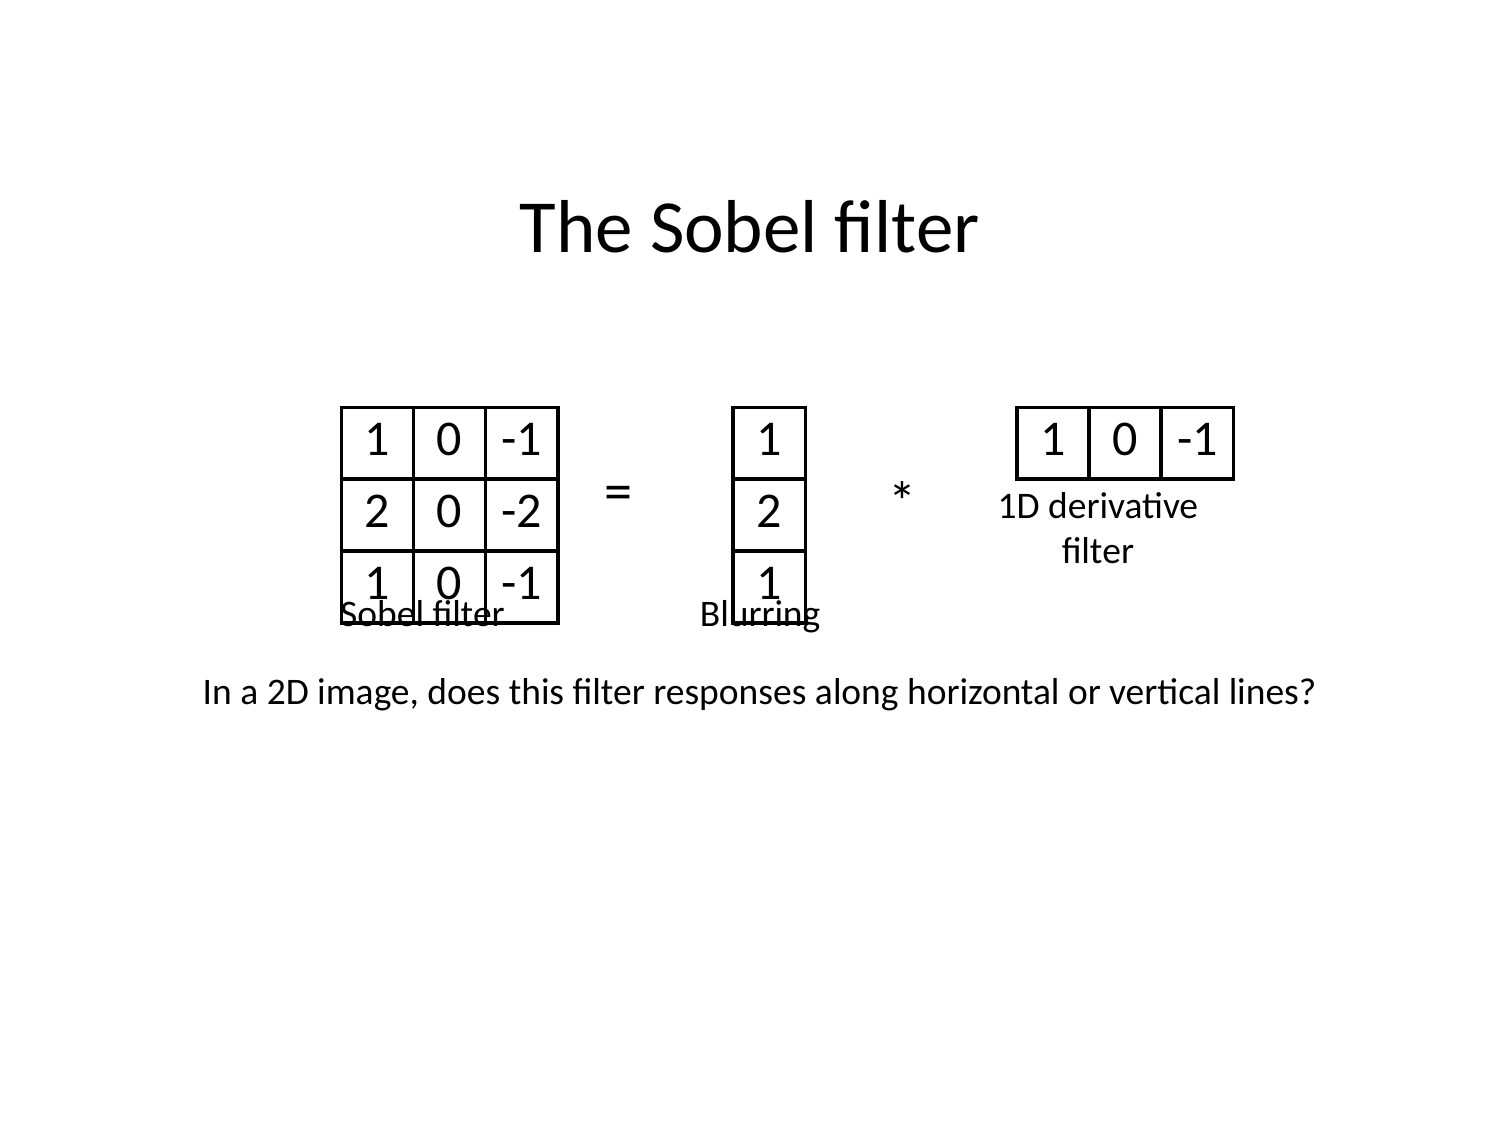

# The Sobel filter
| 1 | 0 | -1 |
| --- | --- | --- |
| 2 | 0 | -2 |
| 1 | 0 | -1 |
Sobel filter
| 1 |
| --- |
| 2 |
| 1 |
| 1 | 0 | -1 |
| --- | --- | --- |
=
*
Blurring
1D derivative filter
In a 2D image, does this filter responses along horizontal or vertical lines?